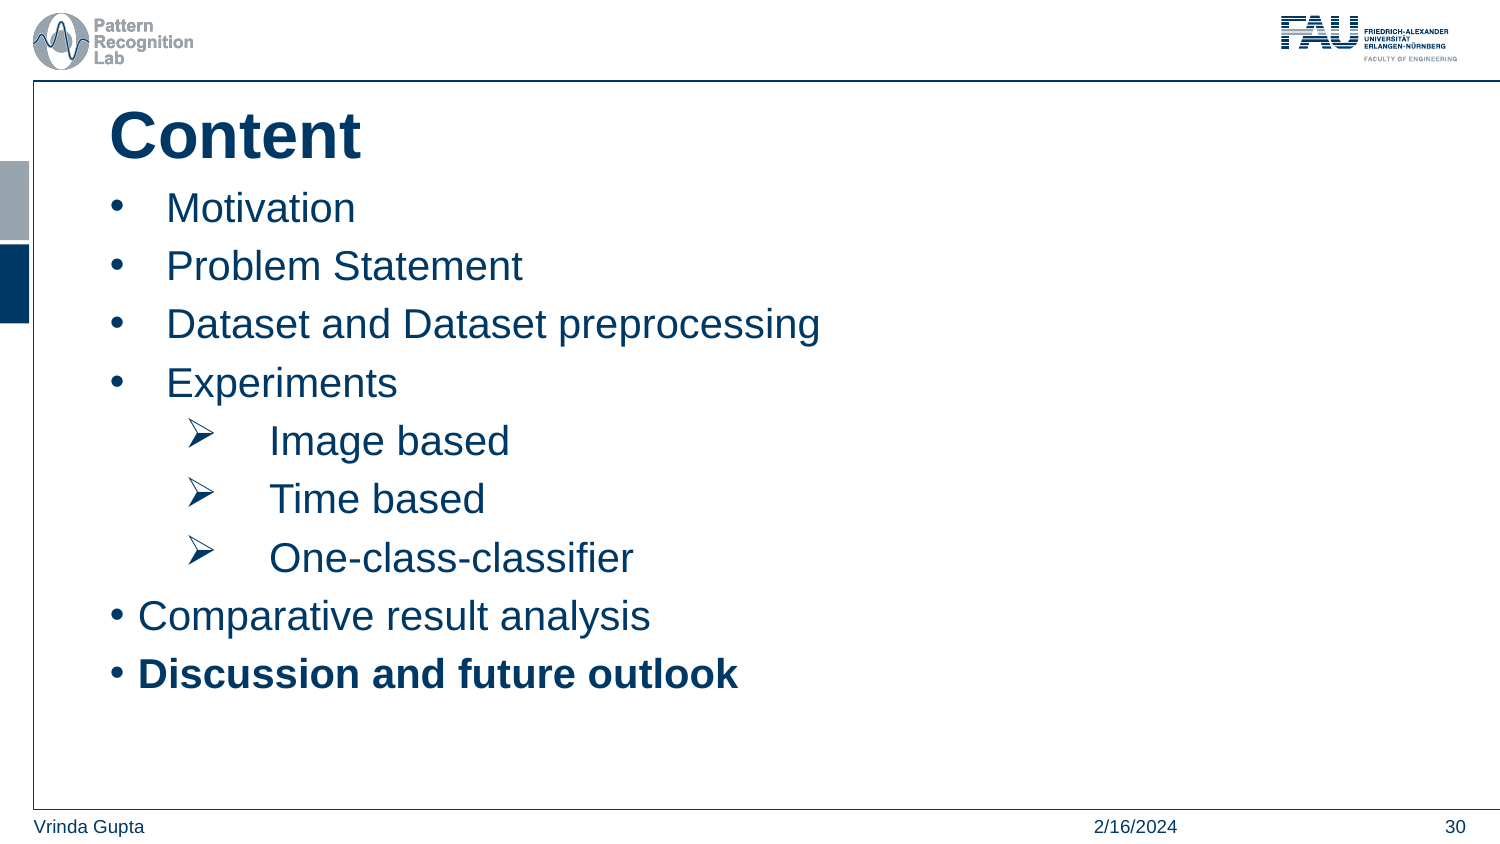

Content
Motivation
Problem Statement
Dataset and Dataset preprocessing
Experiments
Image based
Time based
One-class-classifier
Comparative result analysis
Discussion and future outlook